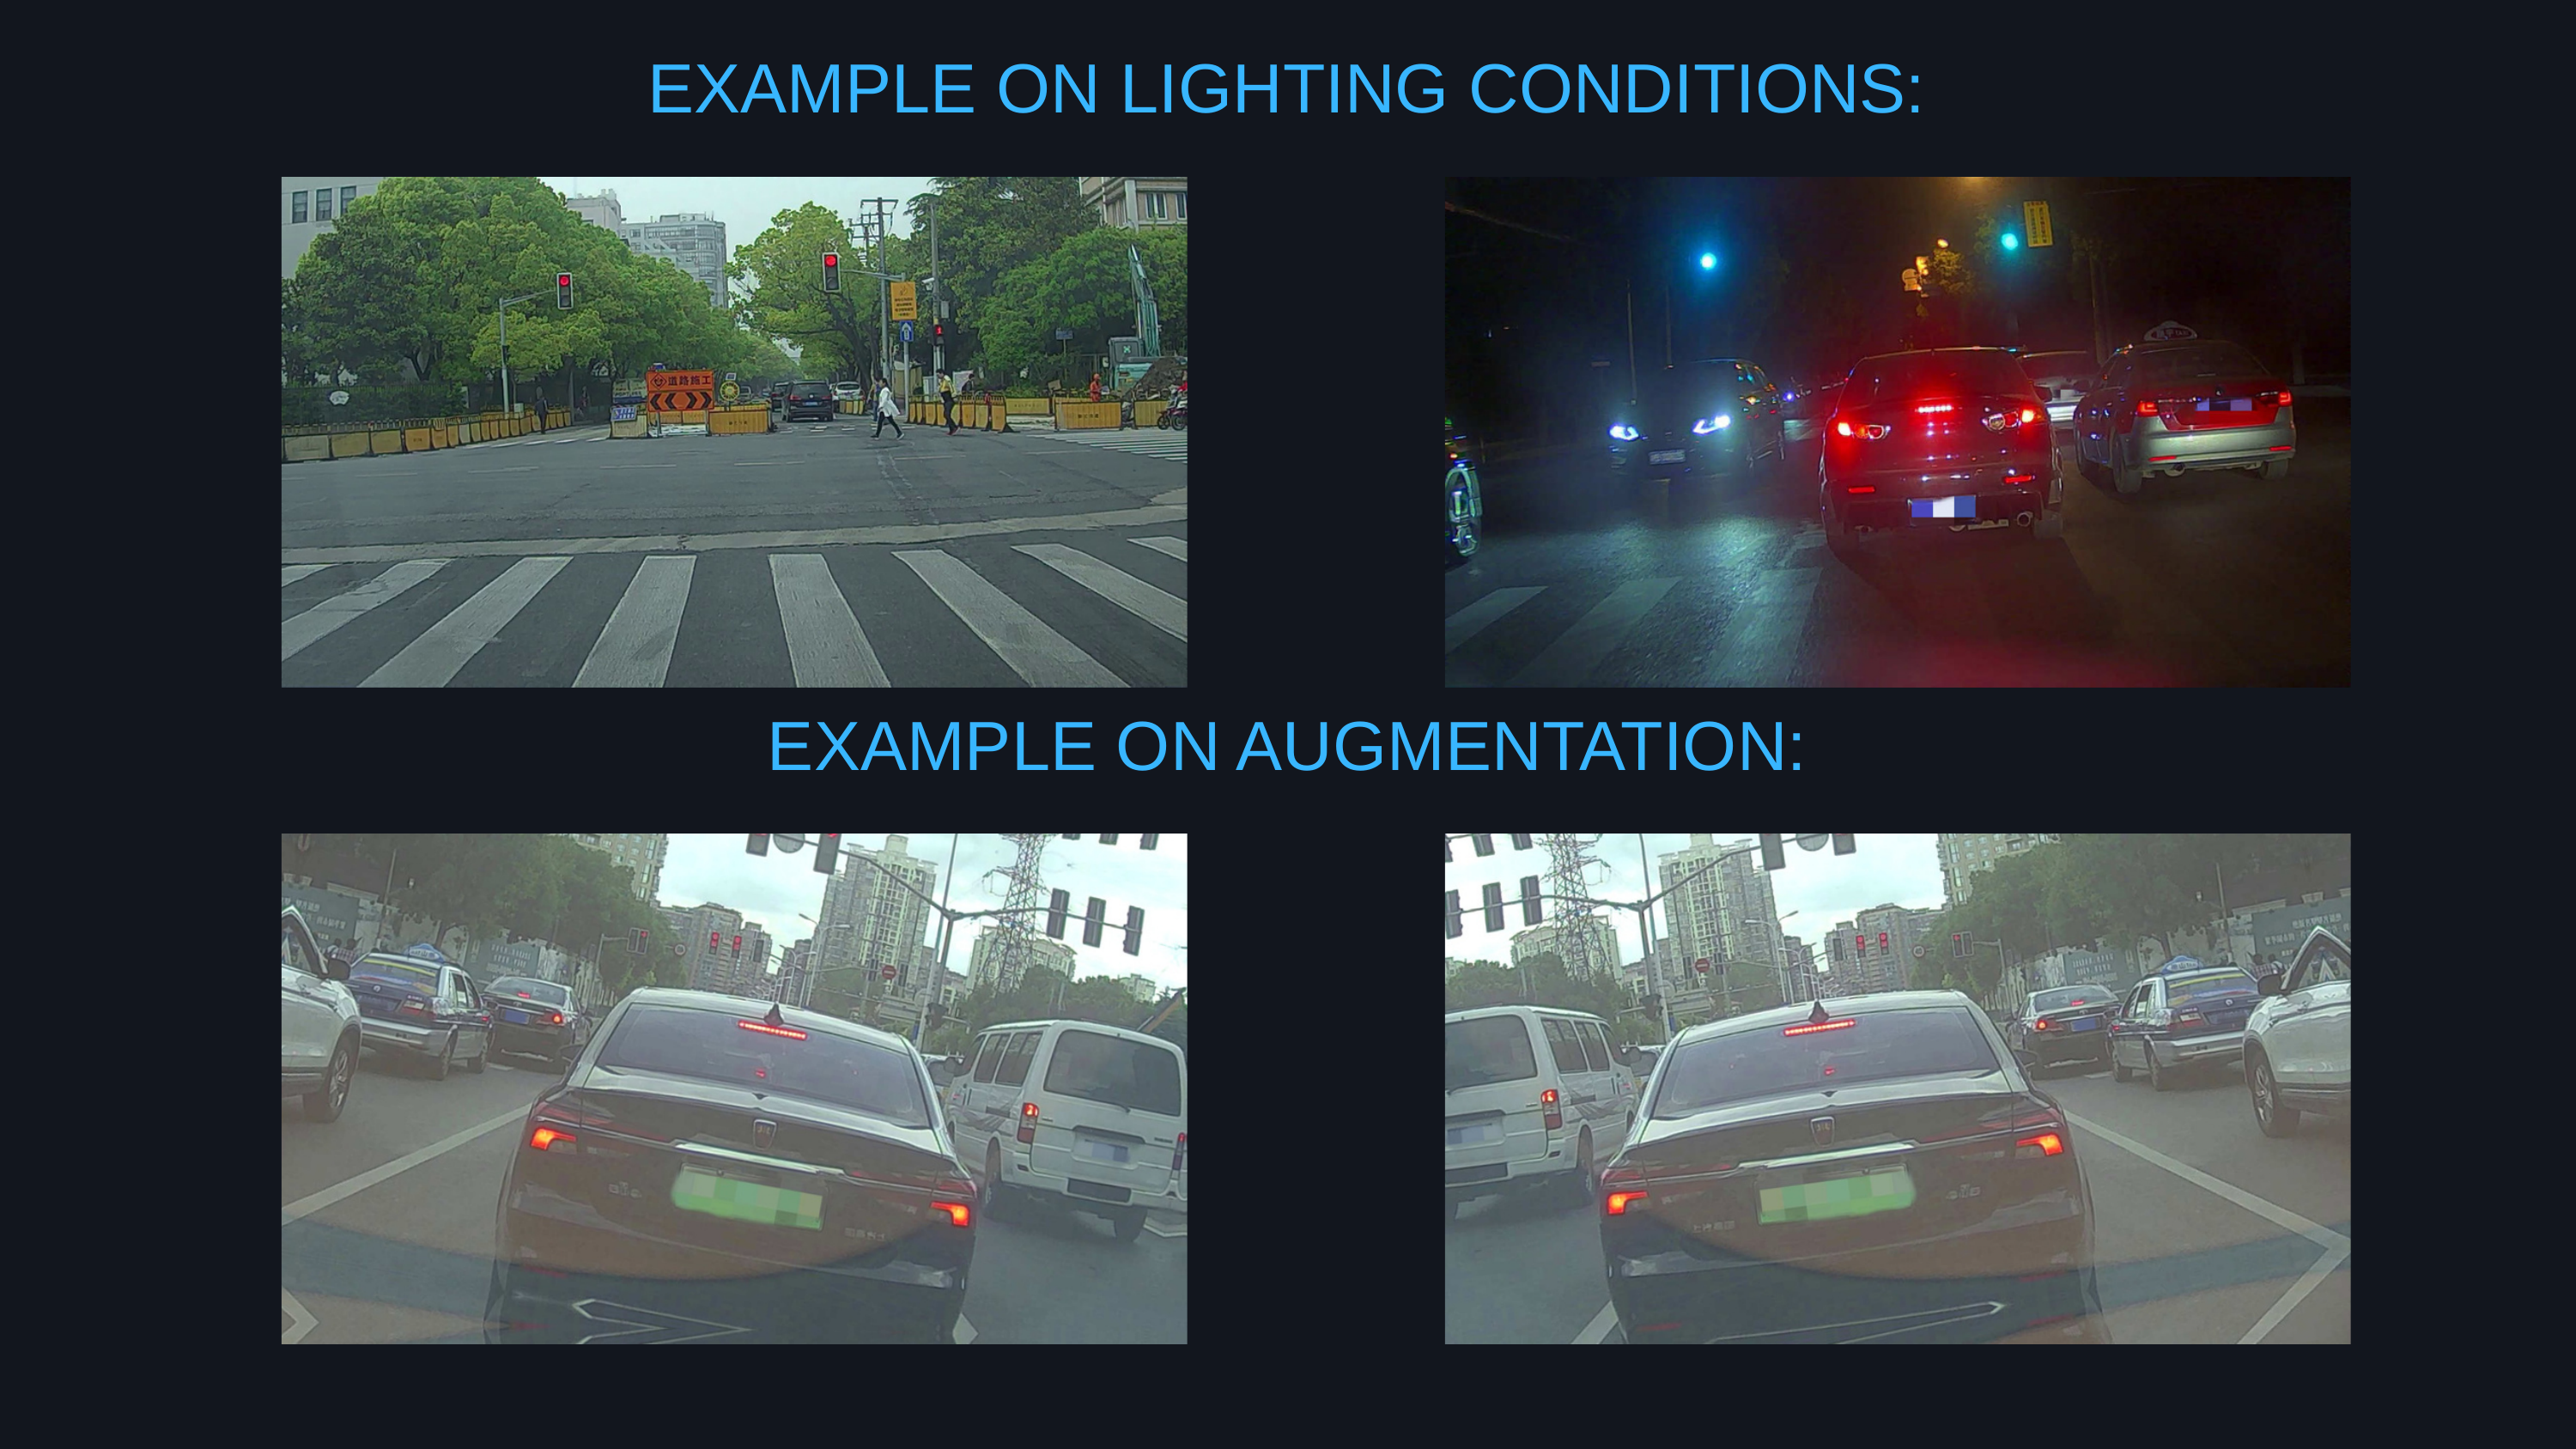

EXAMPLE ON LIGHTING CONDITIONS:

EXAMPLE ON AUGMENTATION: